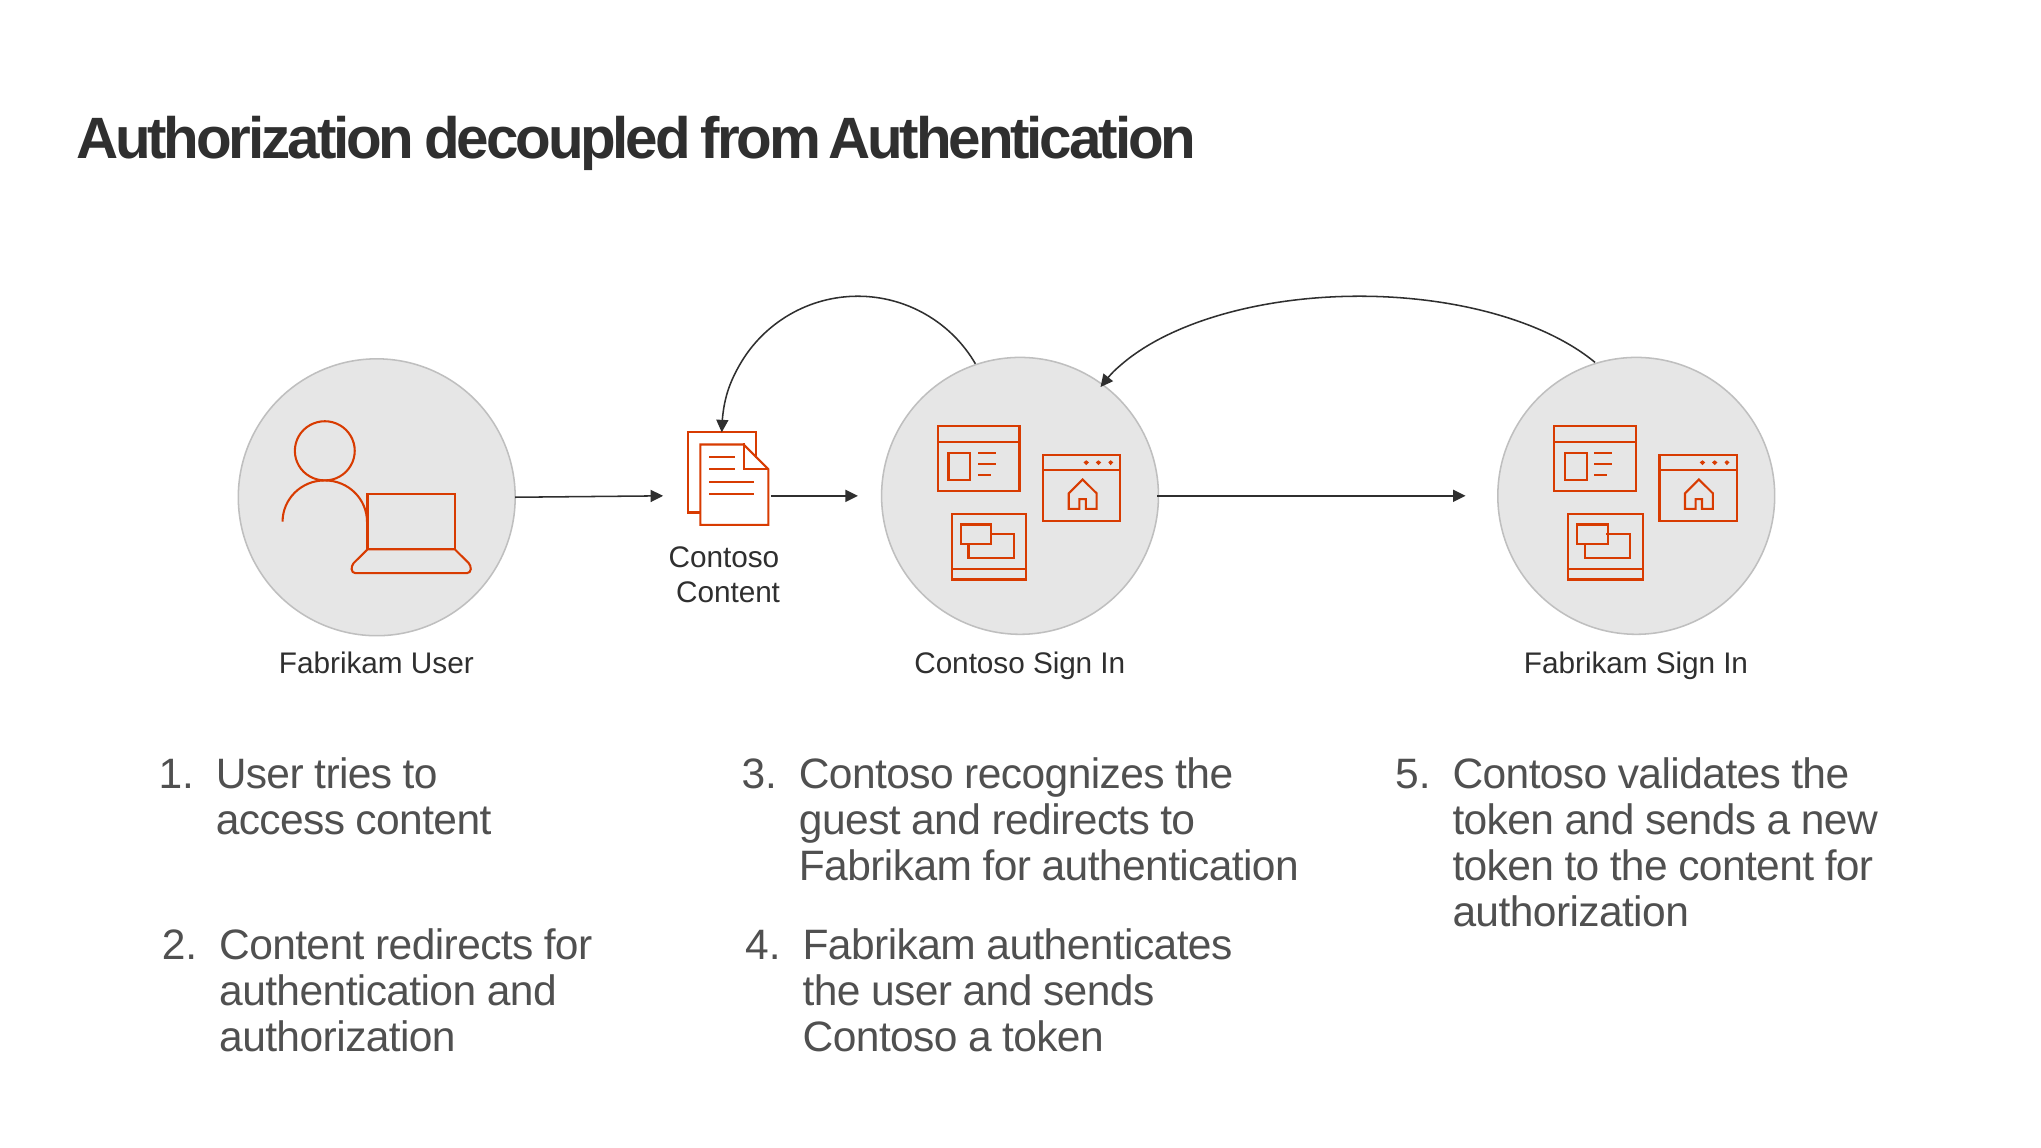

# Authorization decoupled from Authentication

Contoso
Content
Fabrikam User
Contoso Sign In
Fabrikam Sign In
User tries to access content
Contoso recognizes the guest and redirects to Fabrikam for authentication
Contoso validates the token and sends a new token to the content for authorization
Content redirects for authentication and authorization
Fabrikam authenticates the user and sends Contoso a token